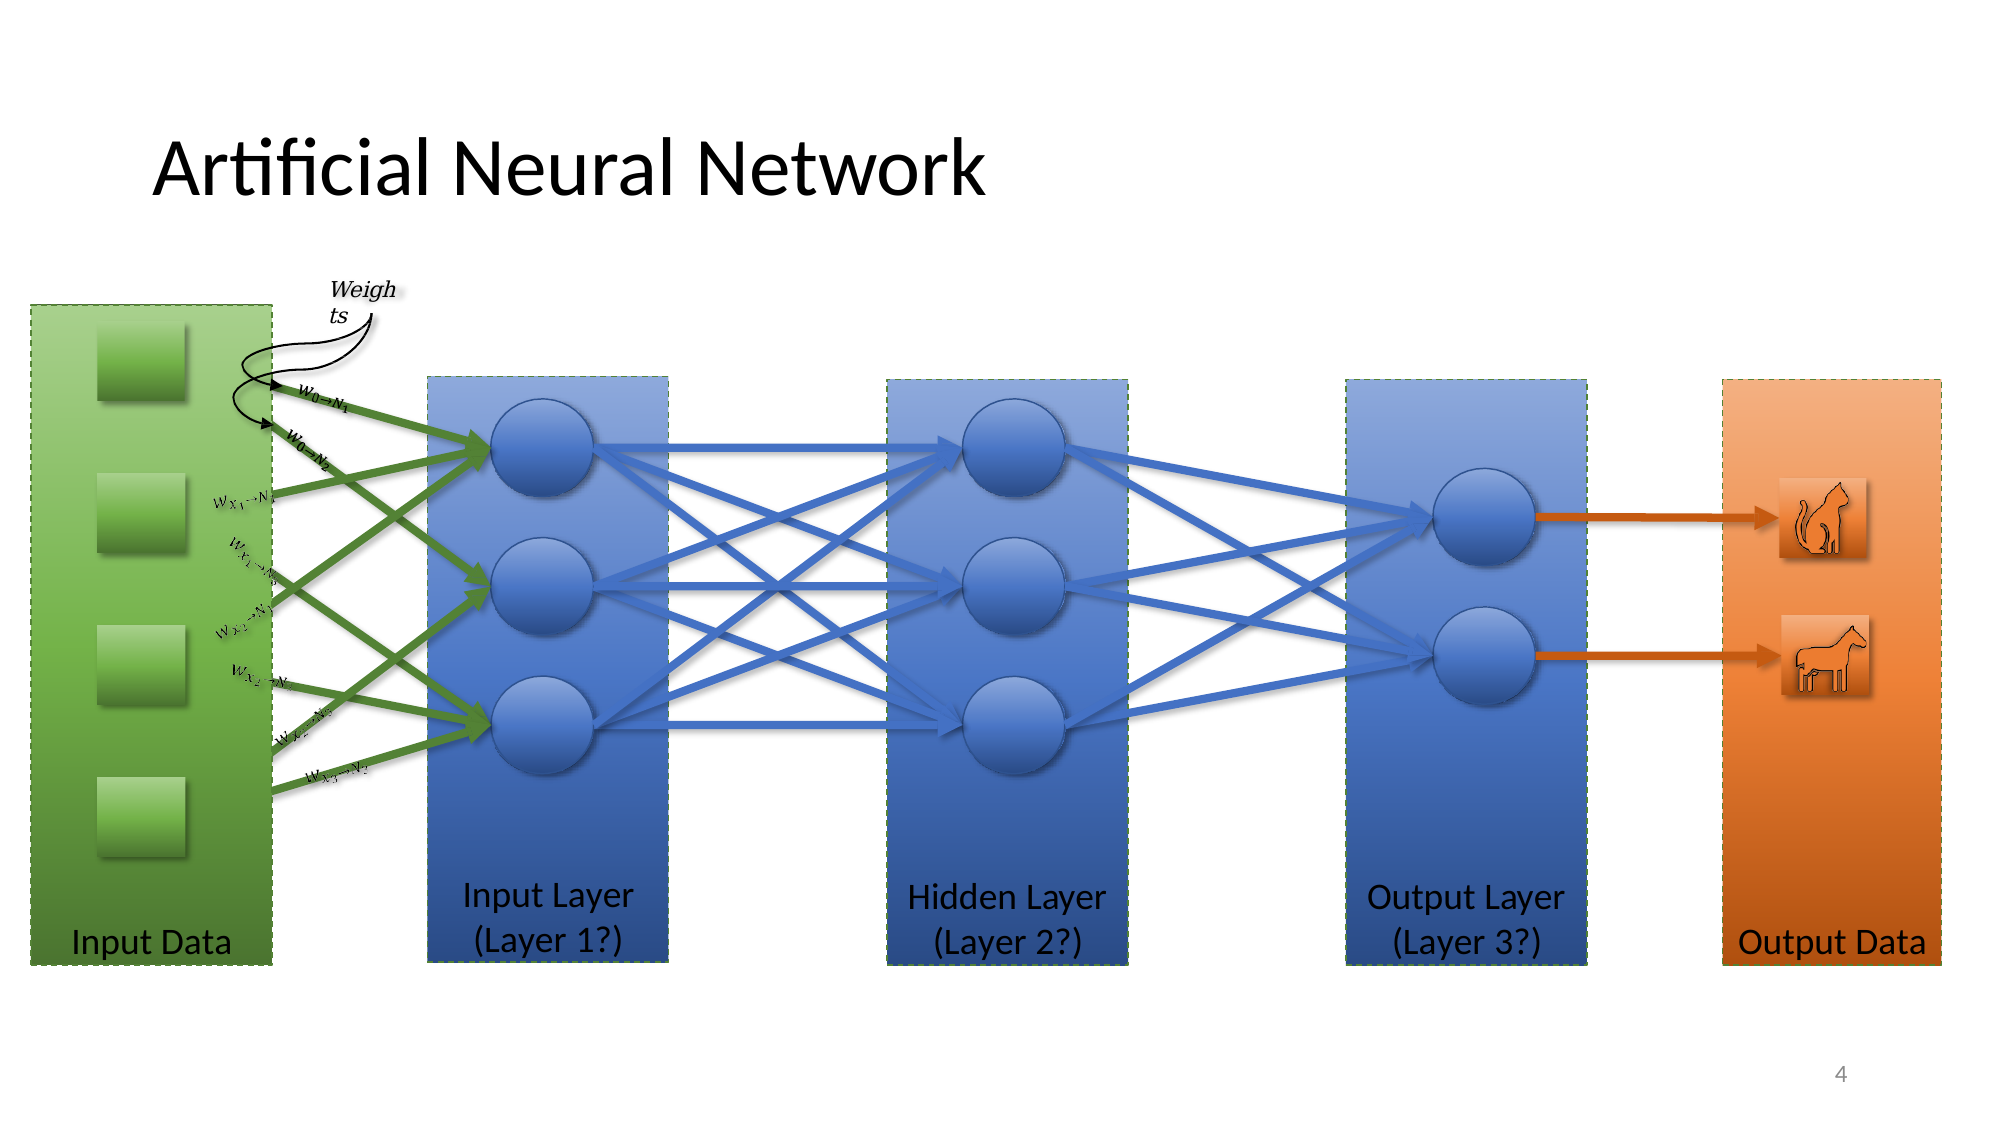

# Artificial Neural Network

Weights

Input Layer (Layer 1?)
Hidden Layer (Layer 2?)
Output Layer (Layer 3?)
Input Data
Output Data
4